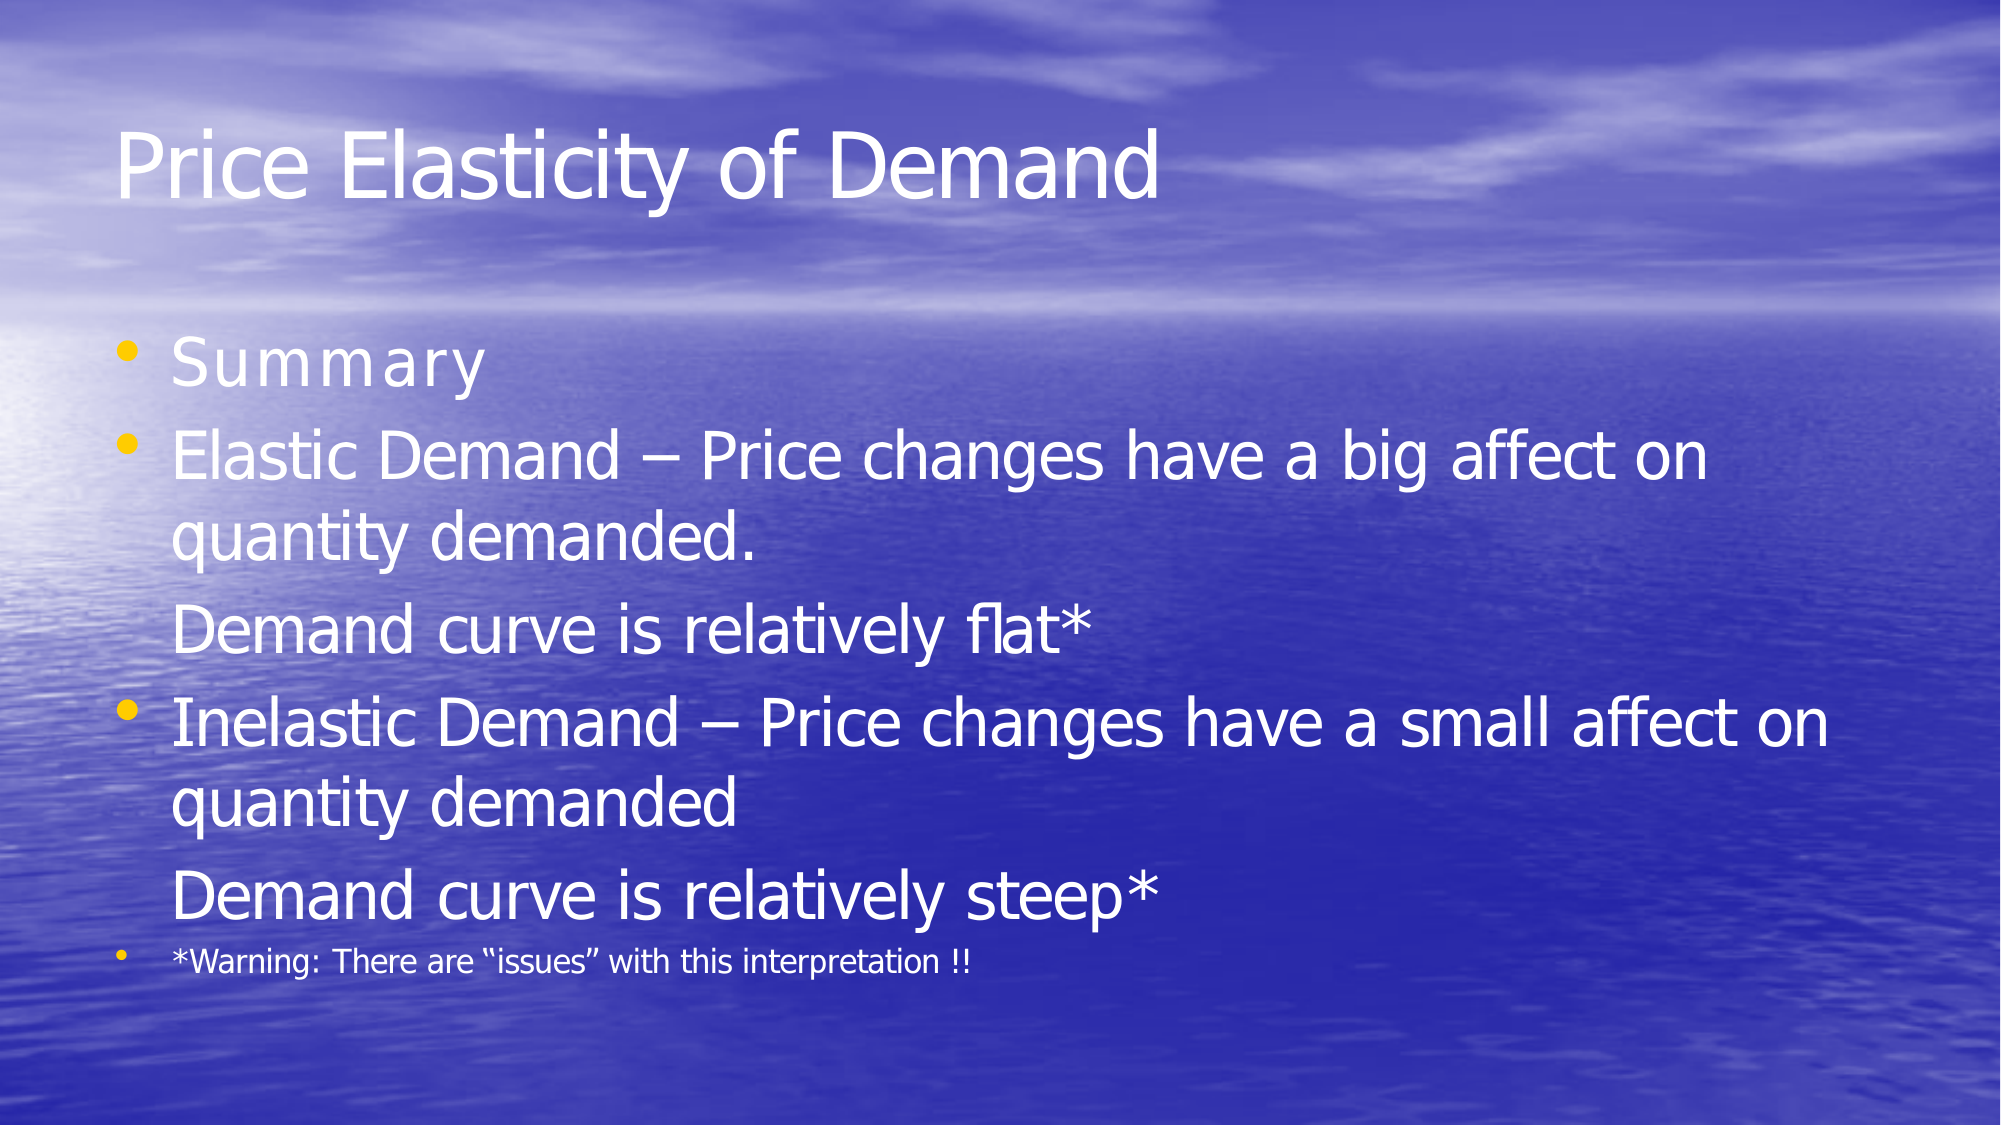

# Price Elasticity of Demand
Summary
Elastic Demand – Price changes have a big affect on quantity demanded.
	Demand curve is relatively flat*
Inelastic Demand – Price changes have a small affect on quantity demanded
	Demand curve is relatively steep*
*Warning: There are “issues” with this interpretation !!